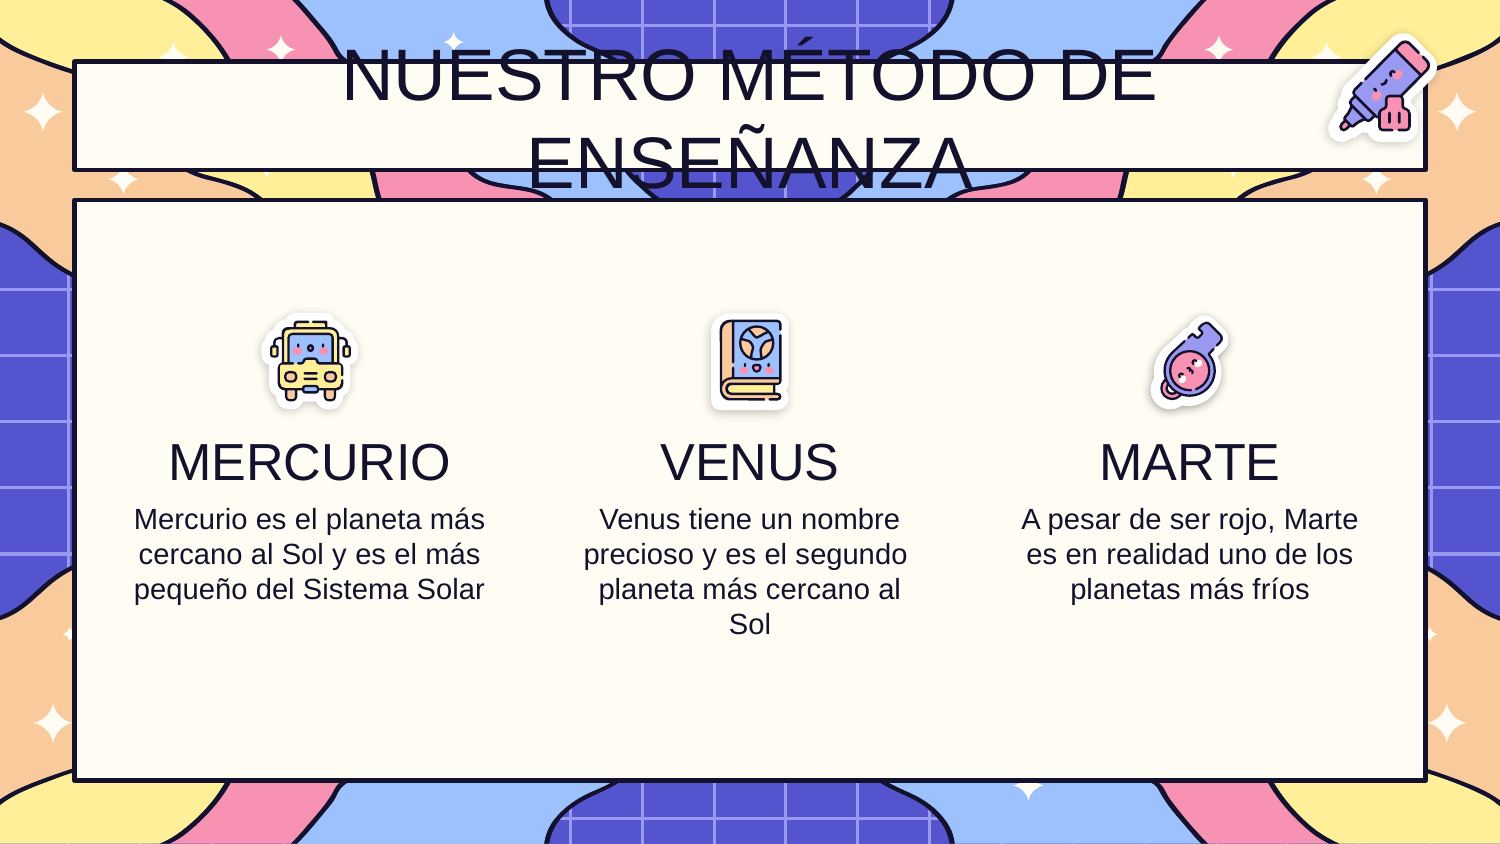

NUESTRO MÉTODO DE ENSEÑANZA

# MERCURIO
VENUS
MARTE
Mercurio es el planeta más cercano al Sol y es el más pequeño del Sistema Solar
Venus tiene un nombre precioso y es el segundo  planeta más cercano al Sol
A pesar de ser rojo, Marte es en realidad uno de los planetas más fríos